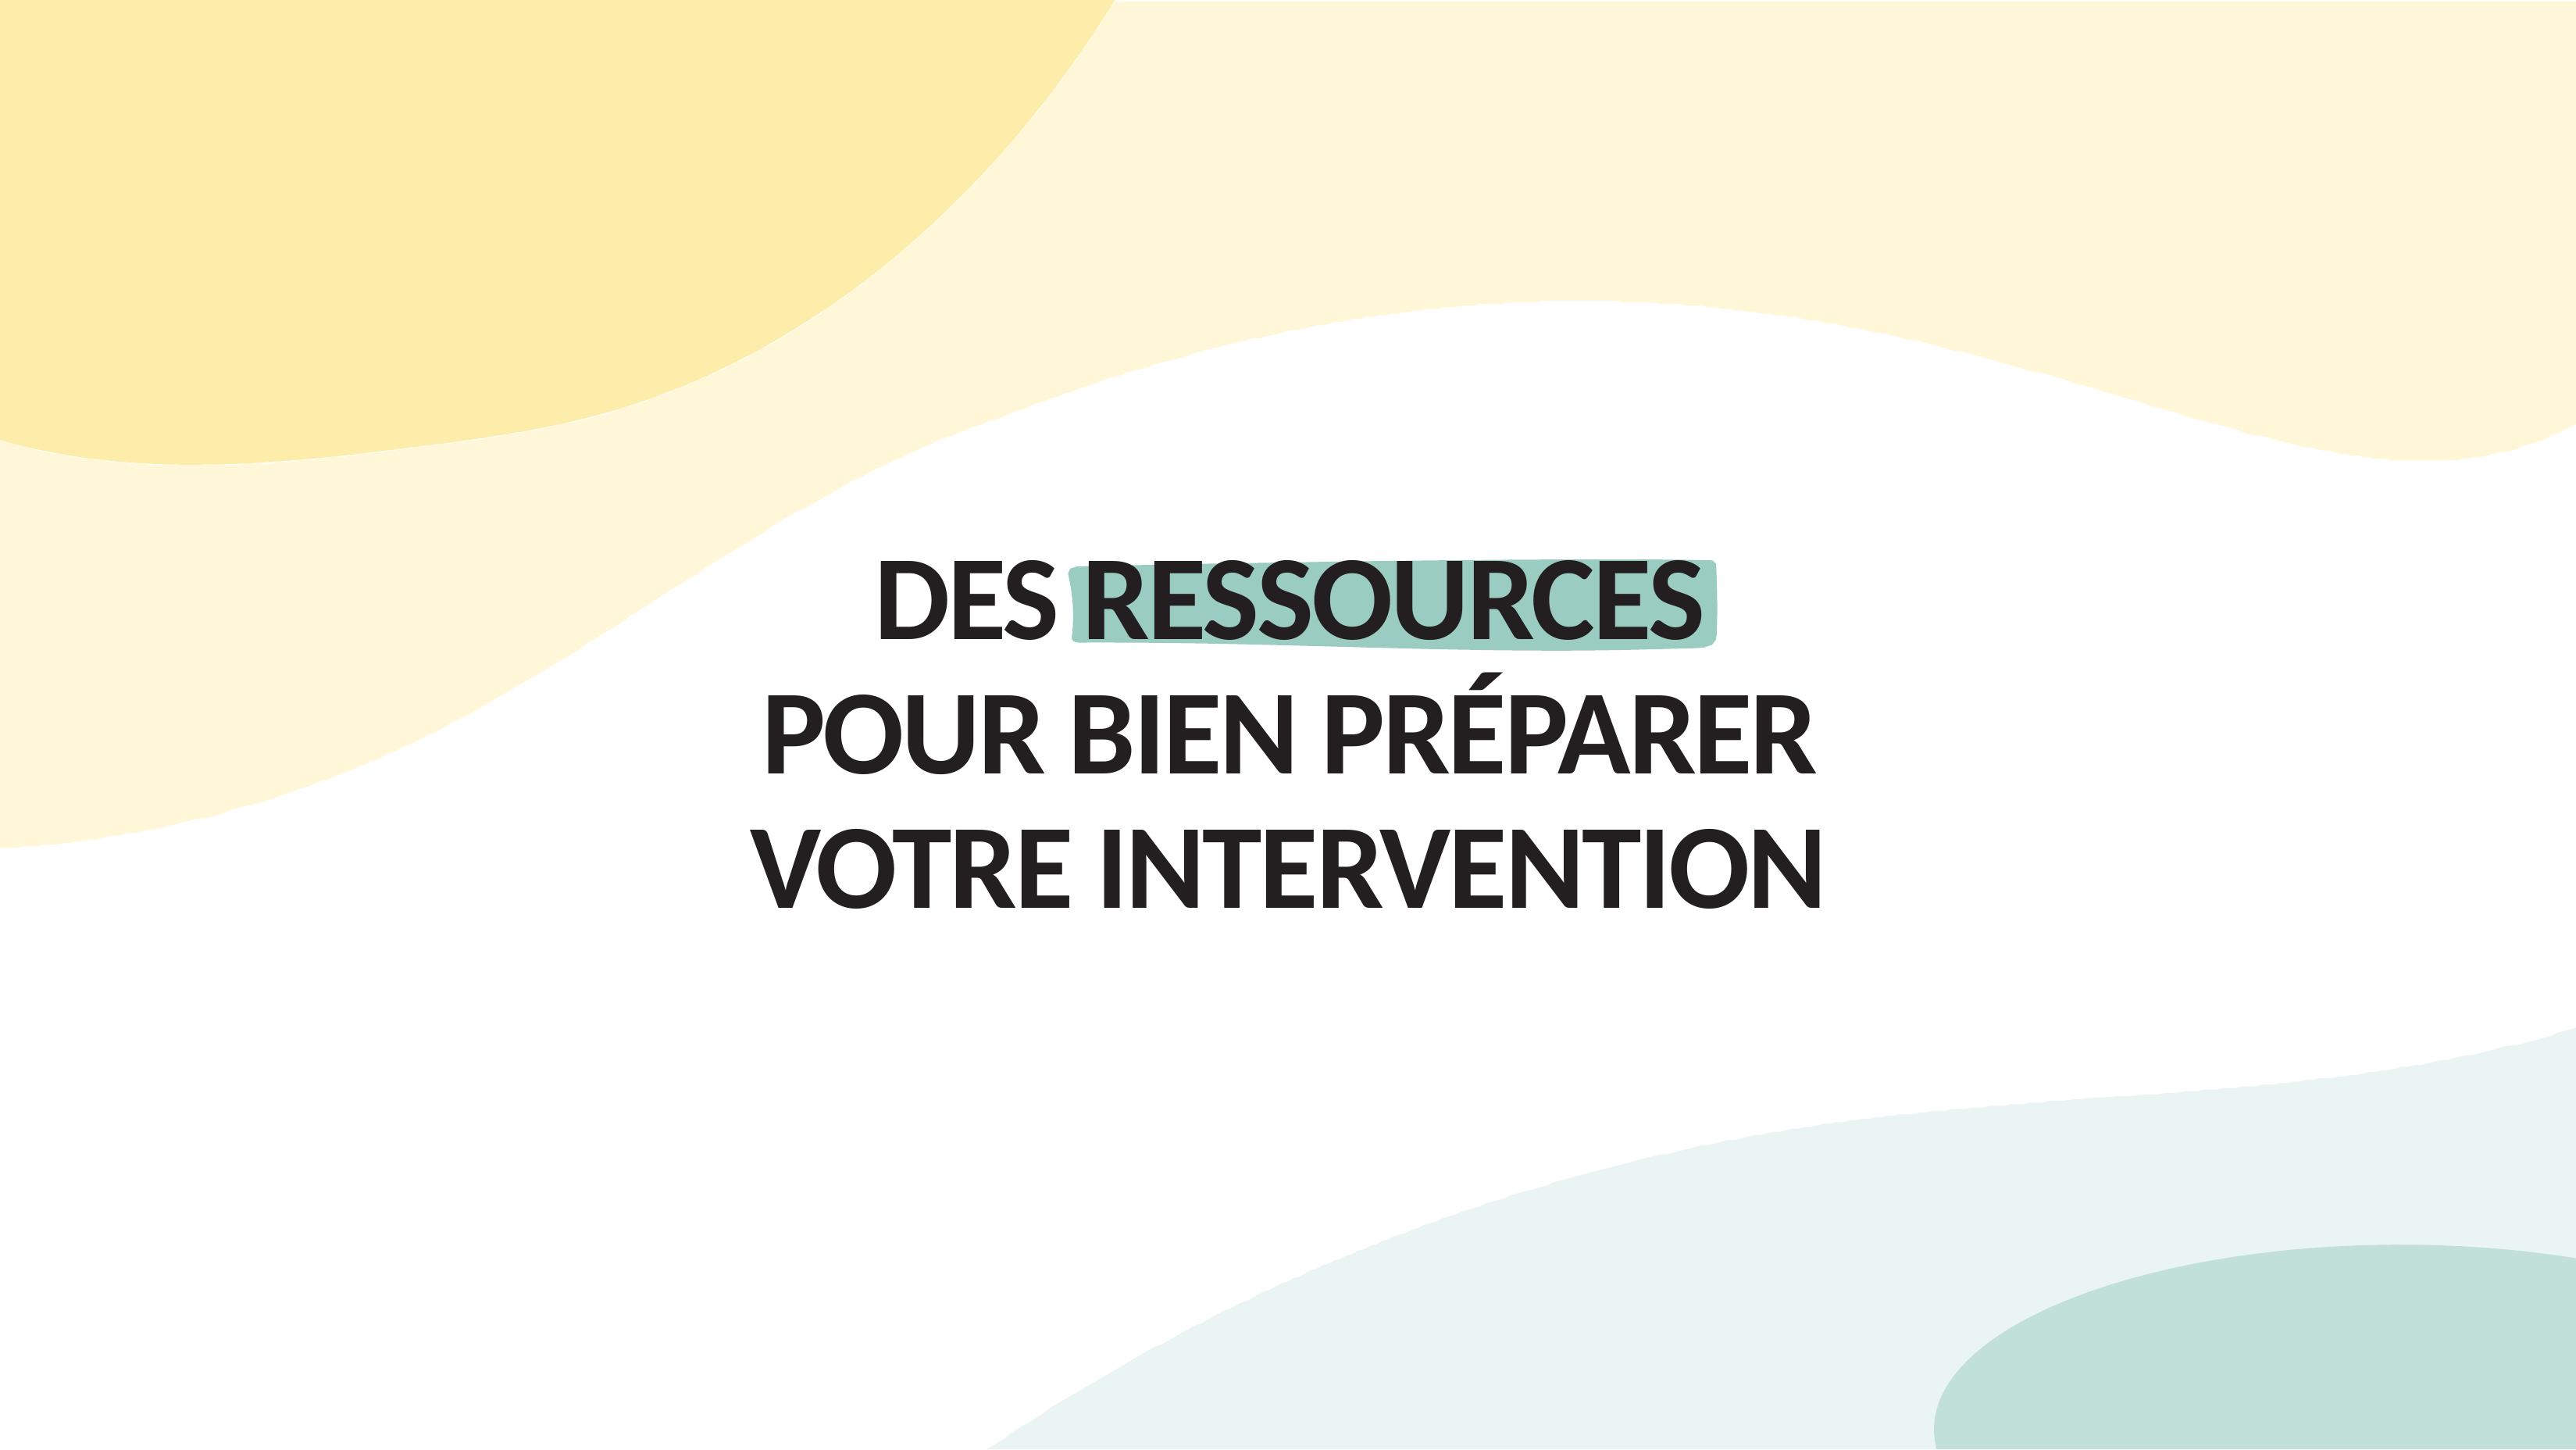

# DES RESSOURCES POUR BIEN PRÉPARER VOTRE INTERVENTION